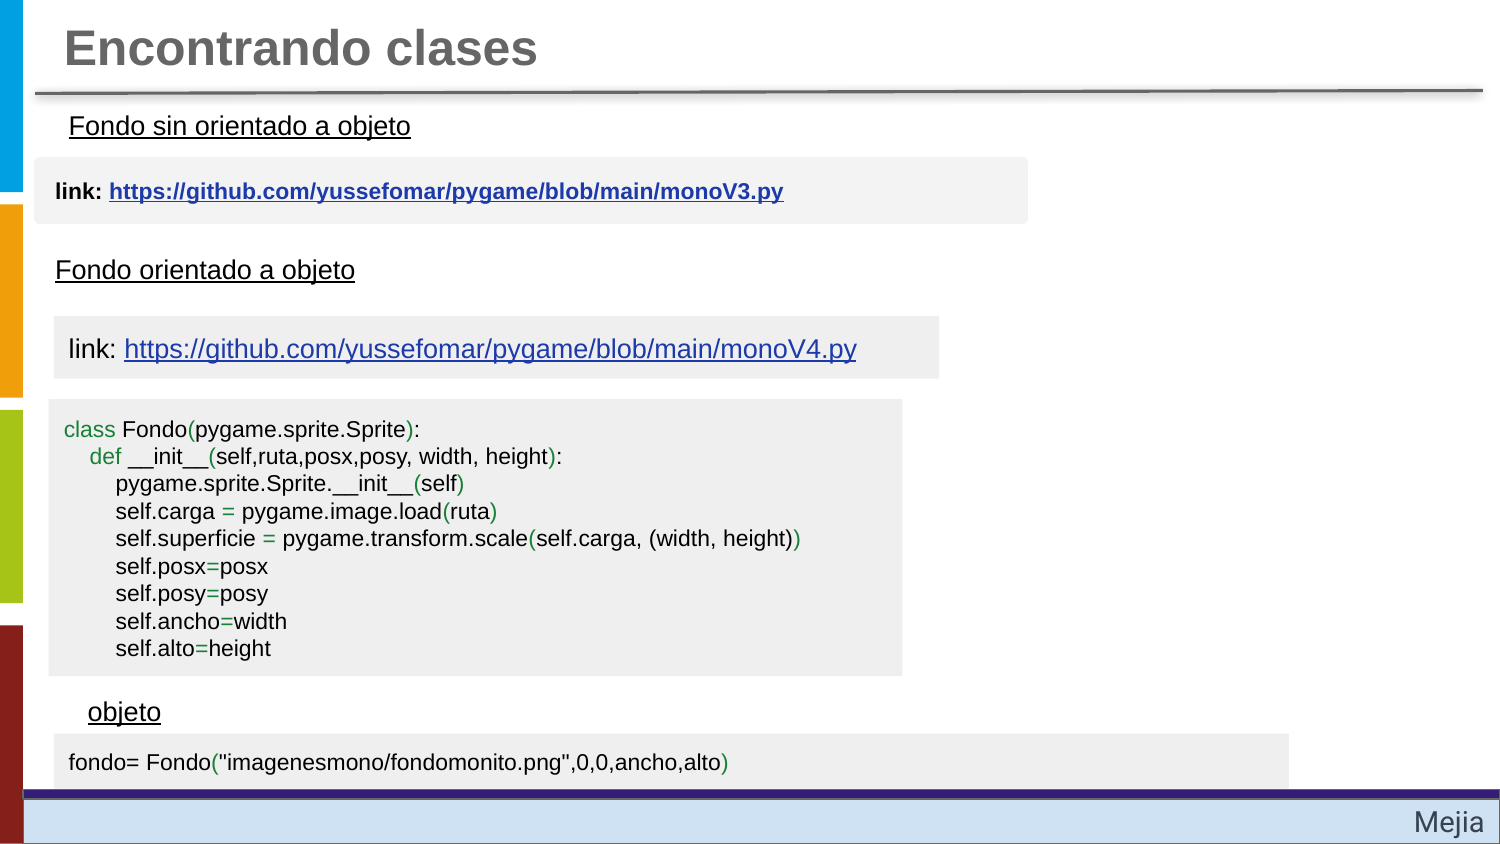

Encontrando clases

Fondo sin orientado a objeto
link: https://github.com/yussefomar/pygame/blob/main/monoV3.py

Fondo orientado a objeto
link: https://github.com/yussefomar/pygame/blob/main/monoV4.py
class Fondo(pygame.sprite.Sprite):
    def __init__(self,ruta,posx,posy, width, height):
        pygame.sprite.Sprite.__init__(self)
        self.carga = pygame.image.load(ruta)
        self.superficie = pygame.transform.scale(self.carga, (width, height))
        self.posx=posx
        self.posy=posy
        self.ancho=width
        self.alto=height

objeto
fondo= Fondo("imagenesmono/fondomonito.png",0,0,ancho,alto)

Mejia